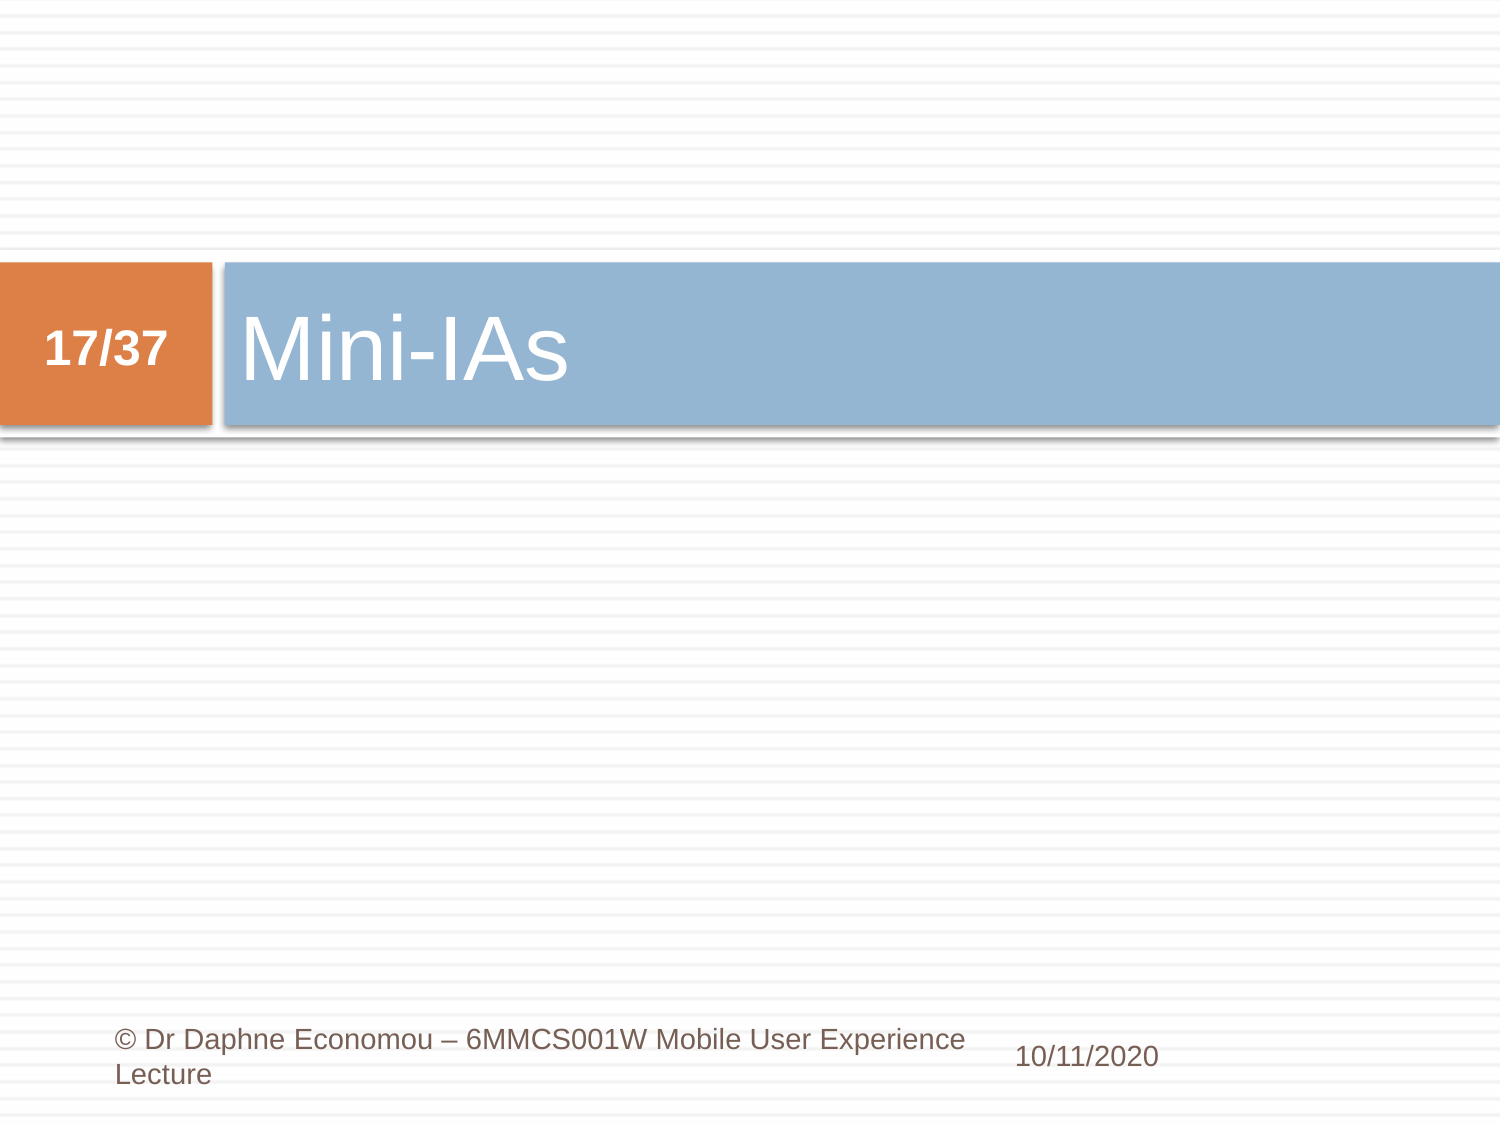

# Mini-IAs
17/37

© Dr Daphne Economou – 6MMCS001W Mobile User Experience Lecture
10/11/2020